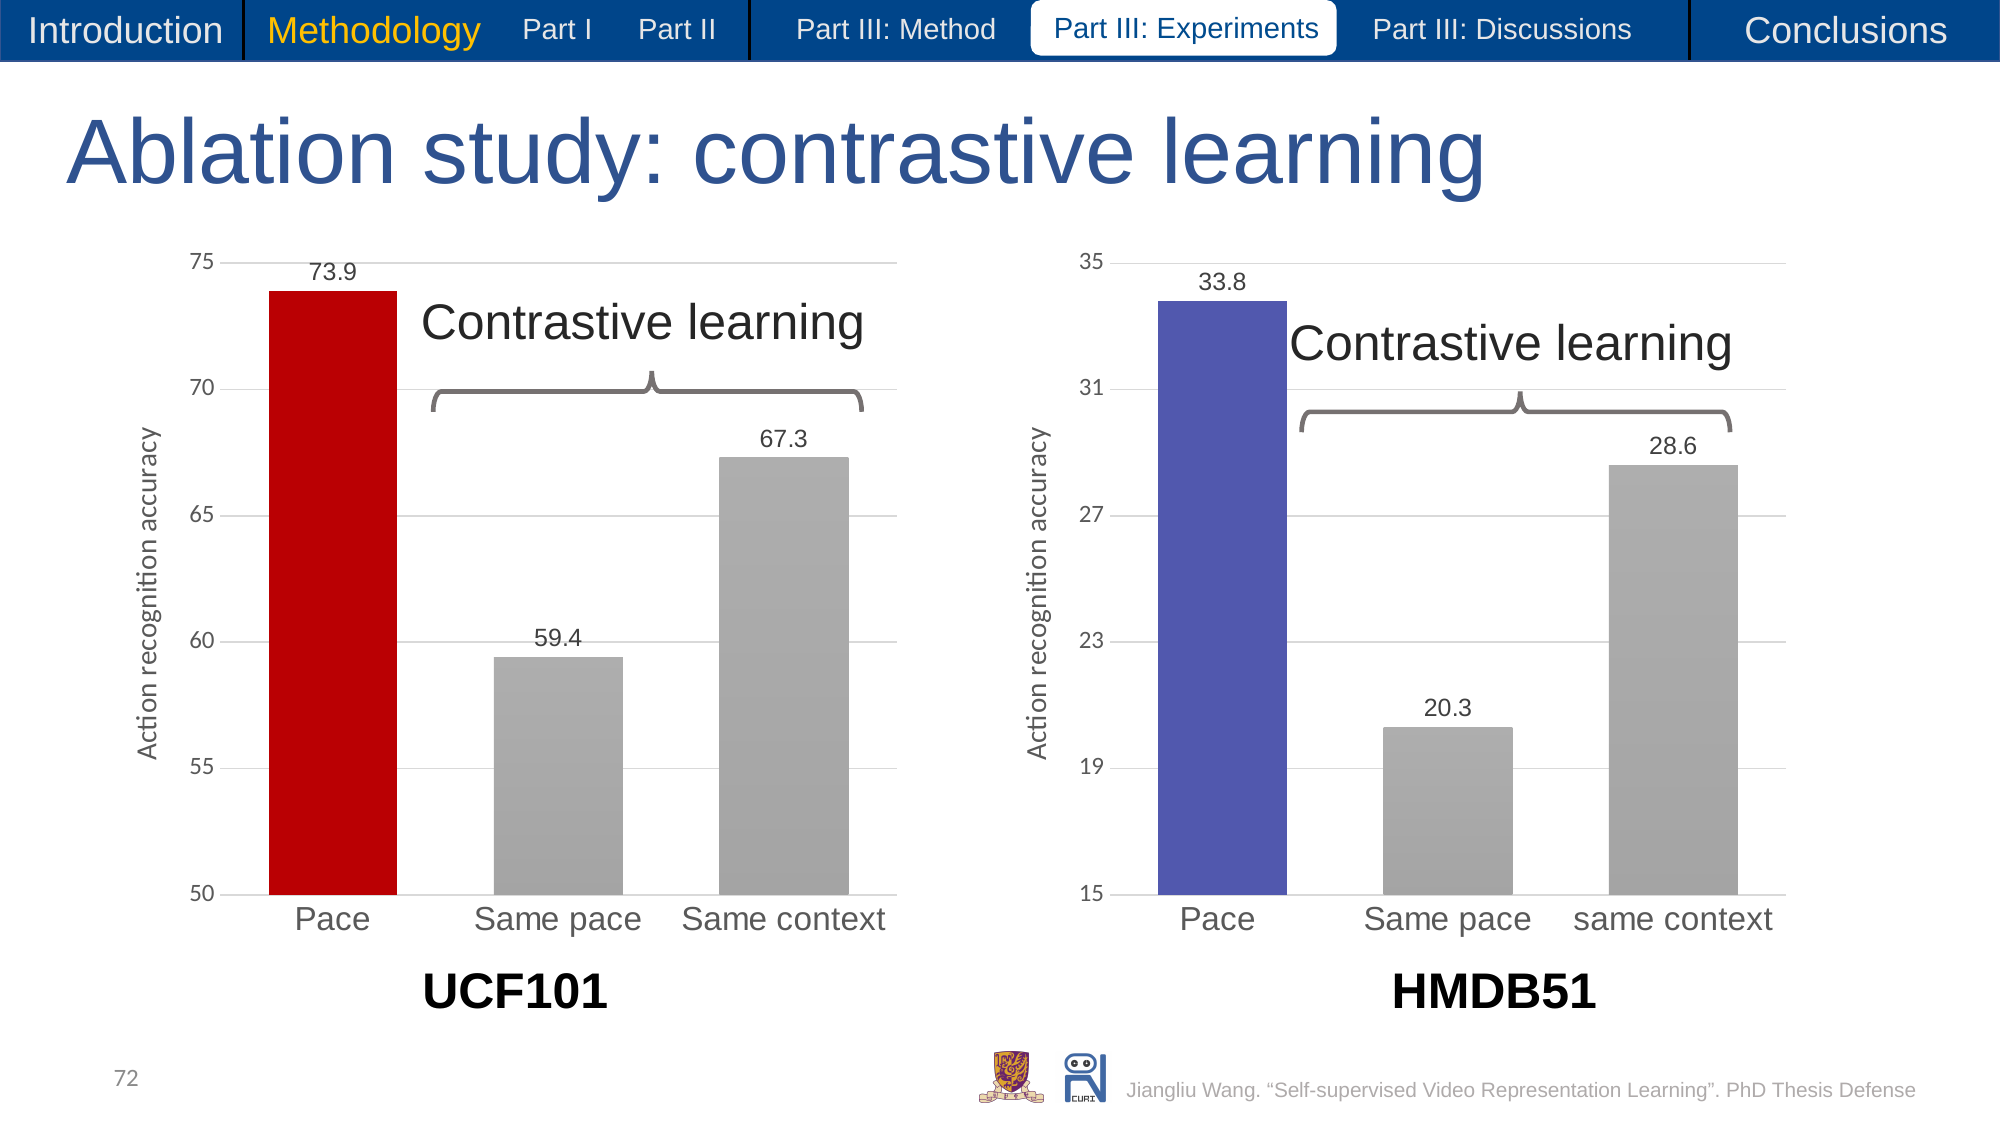

Introduction
Methodology
Conclusions
Part I
Part II

Part III: Experiments
Part III: Method
Part III: Discussions
# Ablation study: contrastive learning

### Chart

| Category | HMDB51 |
|---|---|
| Pace  | 33.8 |
| Same pace | 20.3 |
| same context | 28.6 |

### Chart

| Category | UCF101  |
|---|---|
| Pace | 73.9 |
| Same pace | 59.4 |
| Same context | 67.3 |
Contrastive learning
Contrastive learning
UCF101
HMDB51
72